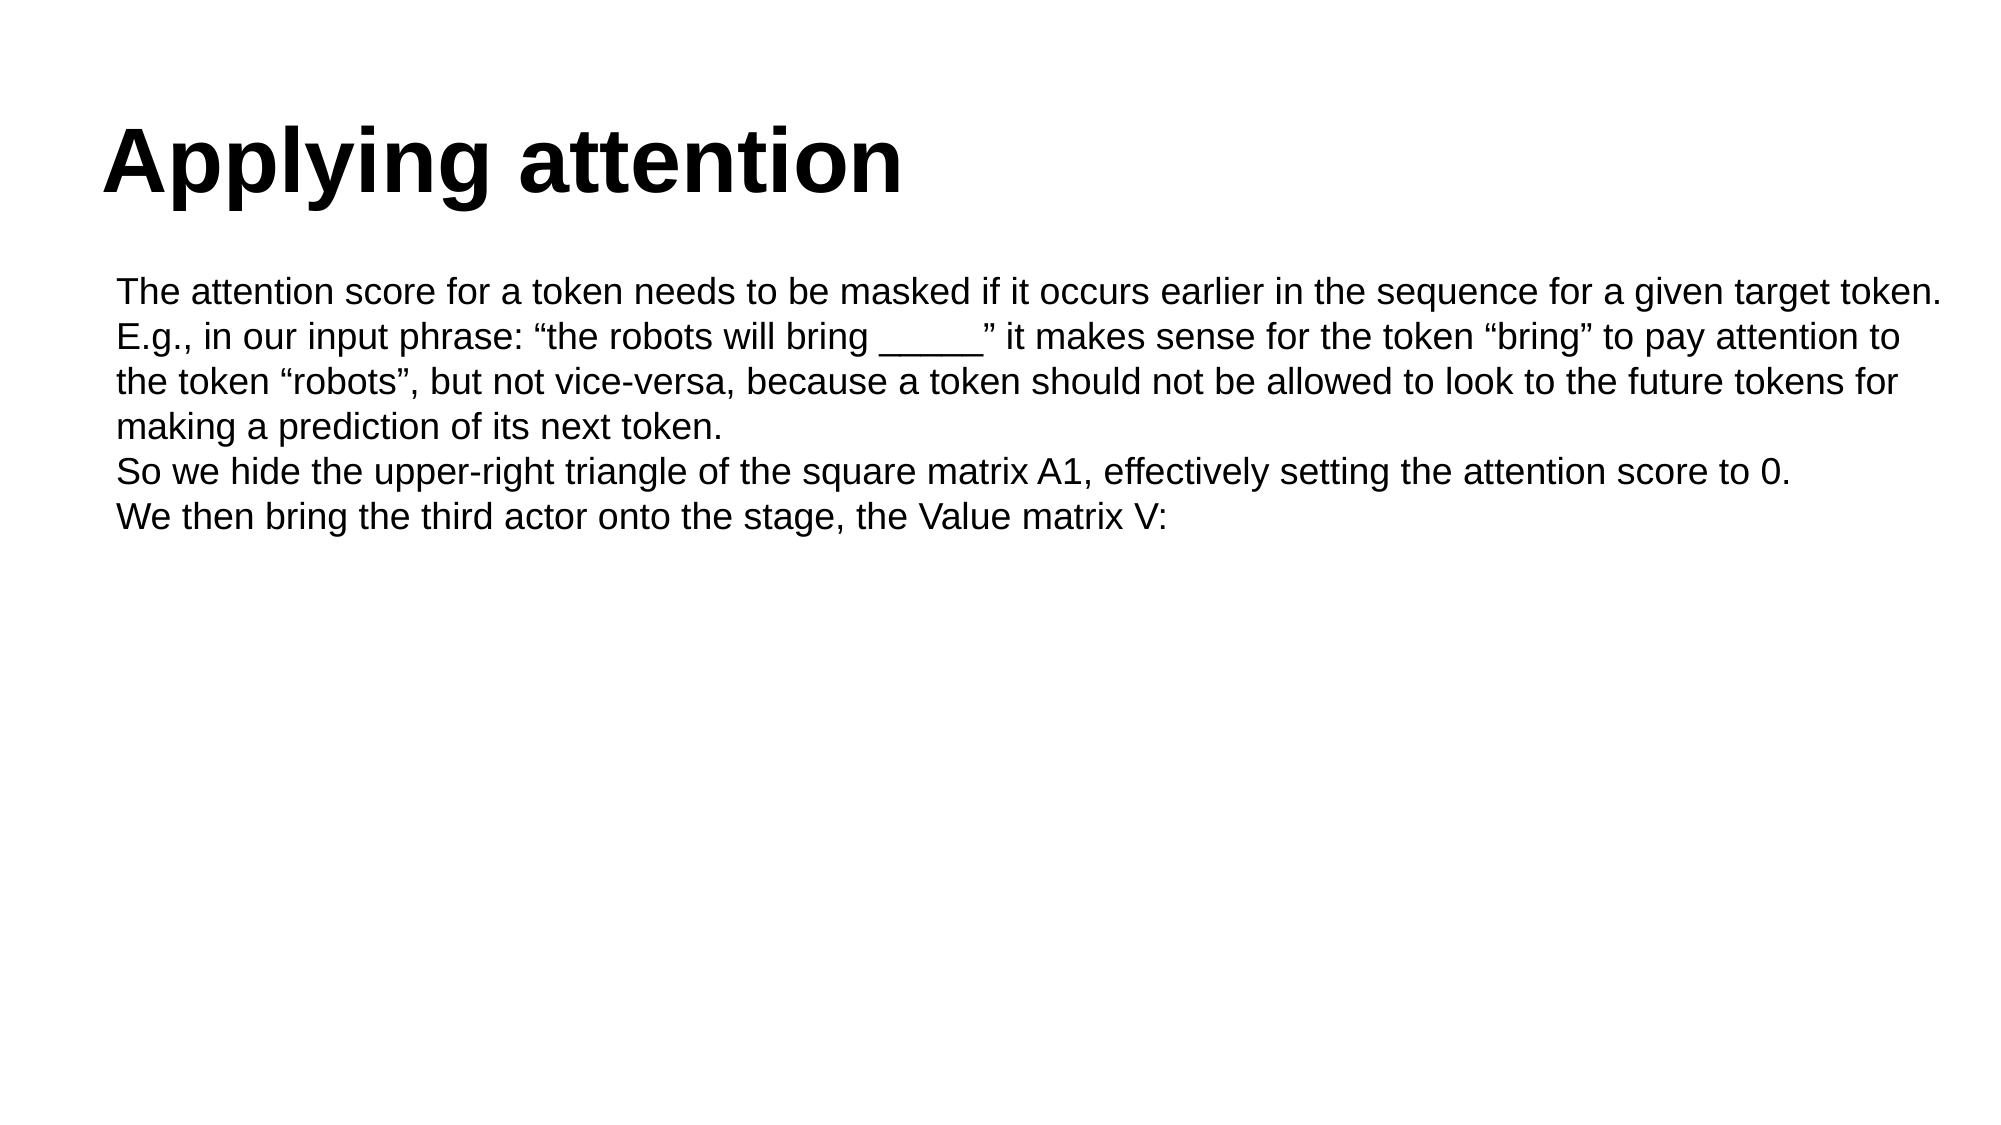

# Applying attention
The attention score for a token needs to be masked if it occurs earlier in the sequence for a given target token. E.g., in our input phrase: “the robots will bring _____” it makes sense for the token “bring” to pay attention to the token “robots”, but not vice-versa, because a token should not be allowed to look to the future tokens for making a prediction of its next token.
So we hide the upper-right triangle of the square matrix A1, effectively setting the attention score to 0.
We then bring the third actor onto the stage, the Value matrix V: